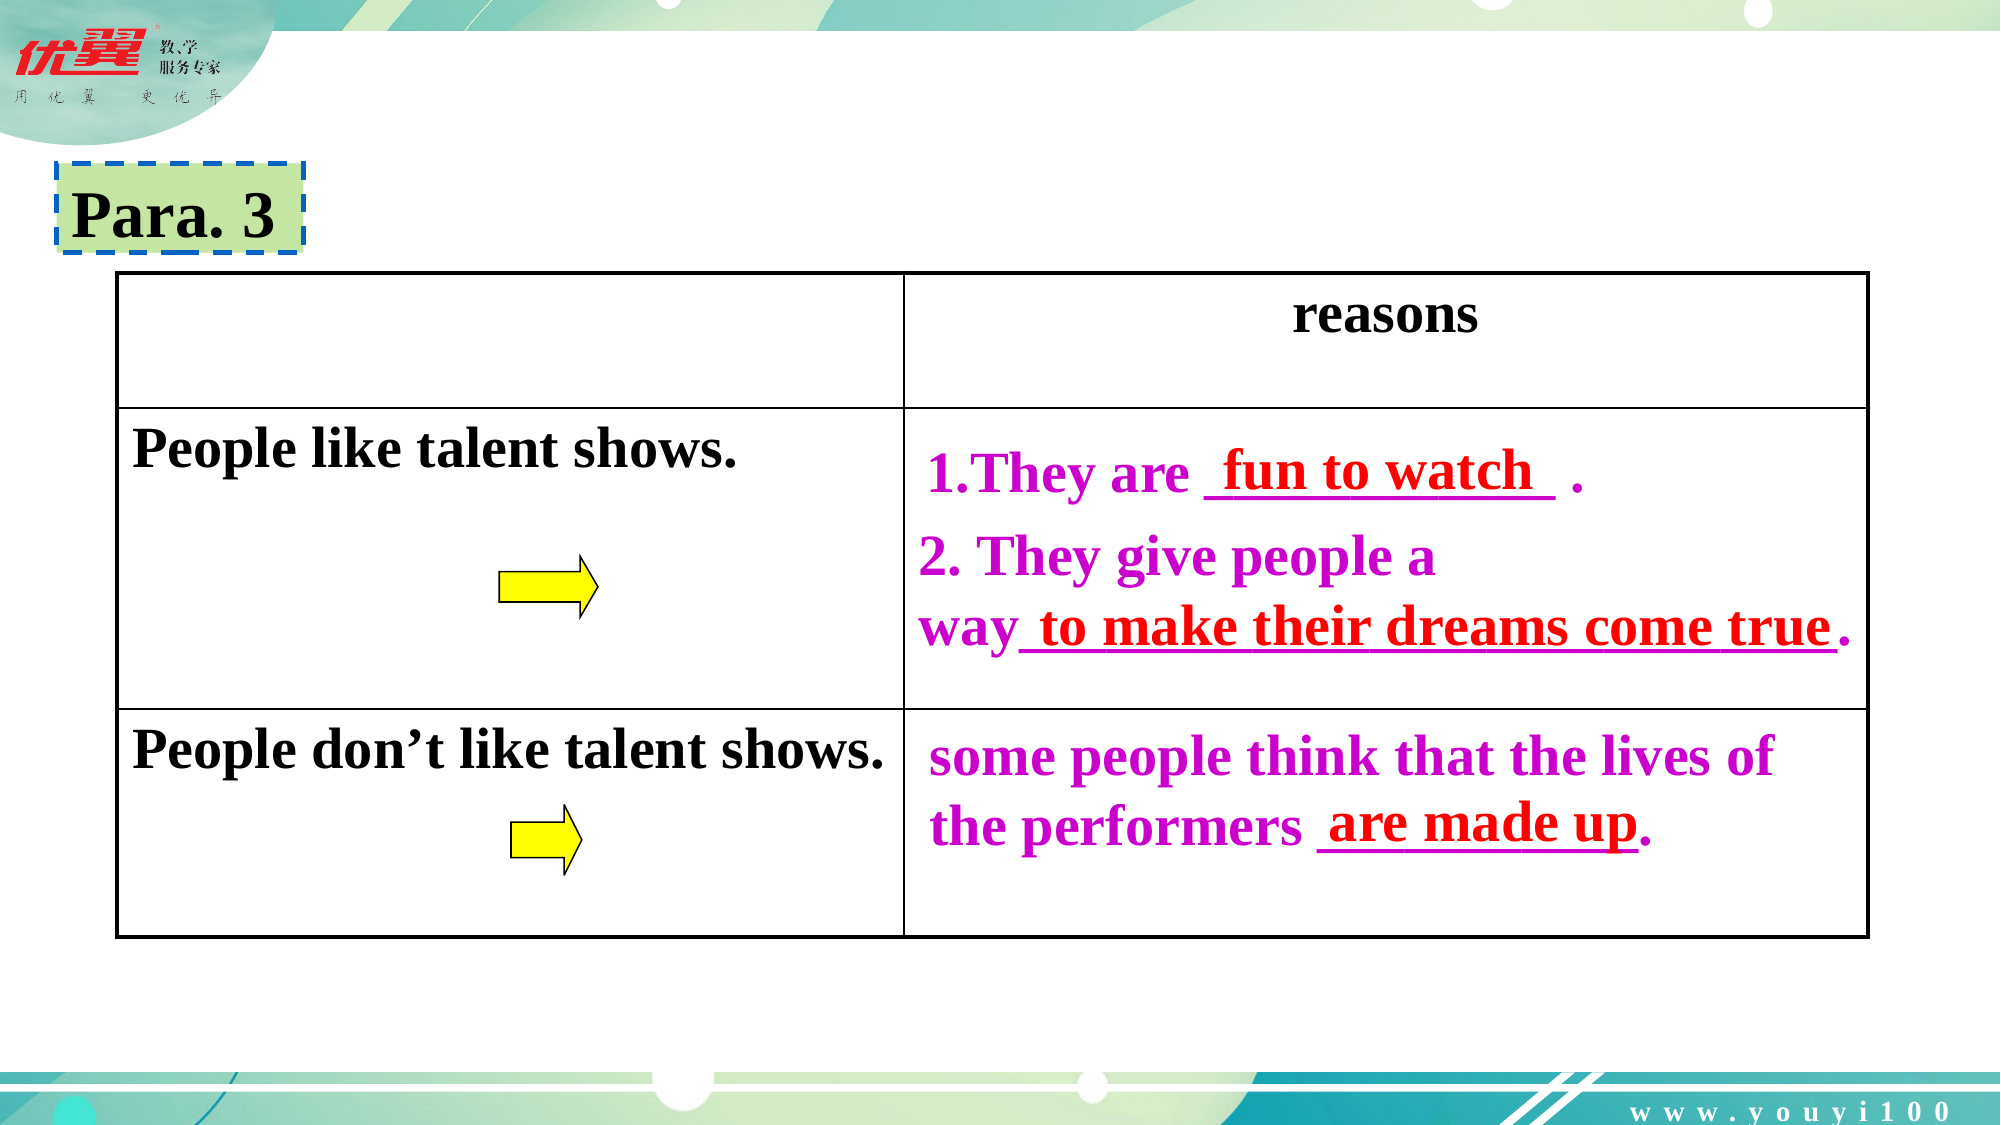

Para. 3
|  | reasons |
| --- | --- |
| People like talent shows. |  |
| People don’t like talent shows. |  |
fun to watch
1.They are ____________ .
2. They give people a way____________________________.

to make their dreams come true
some people think that the lives of the performers ___________.
are made up